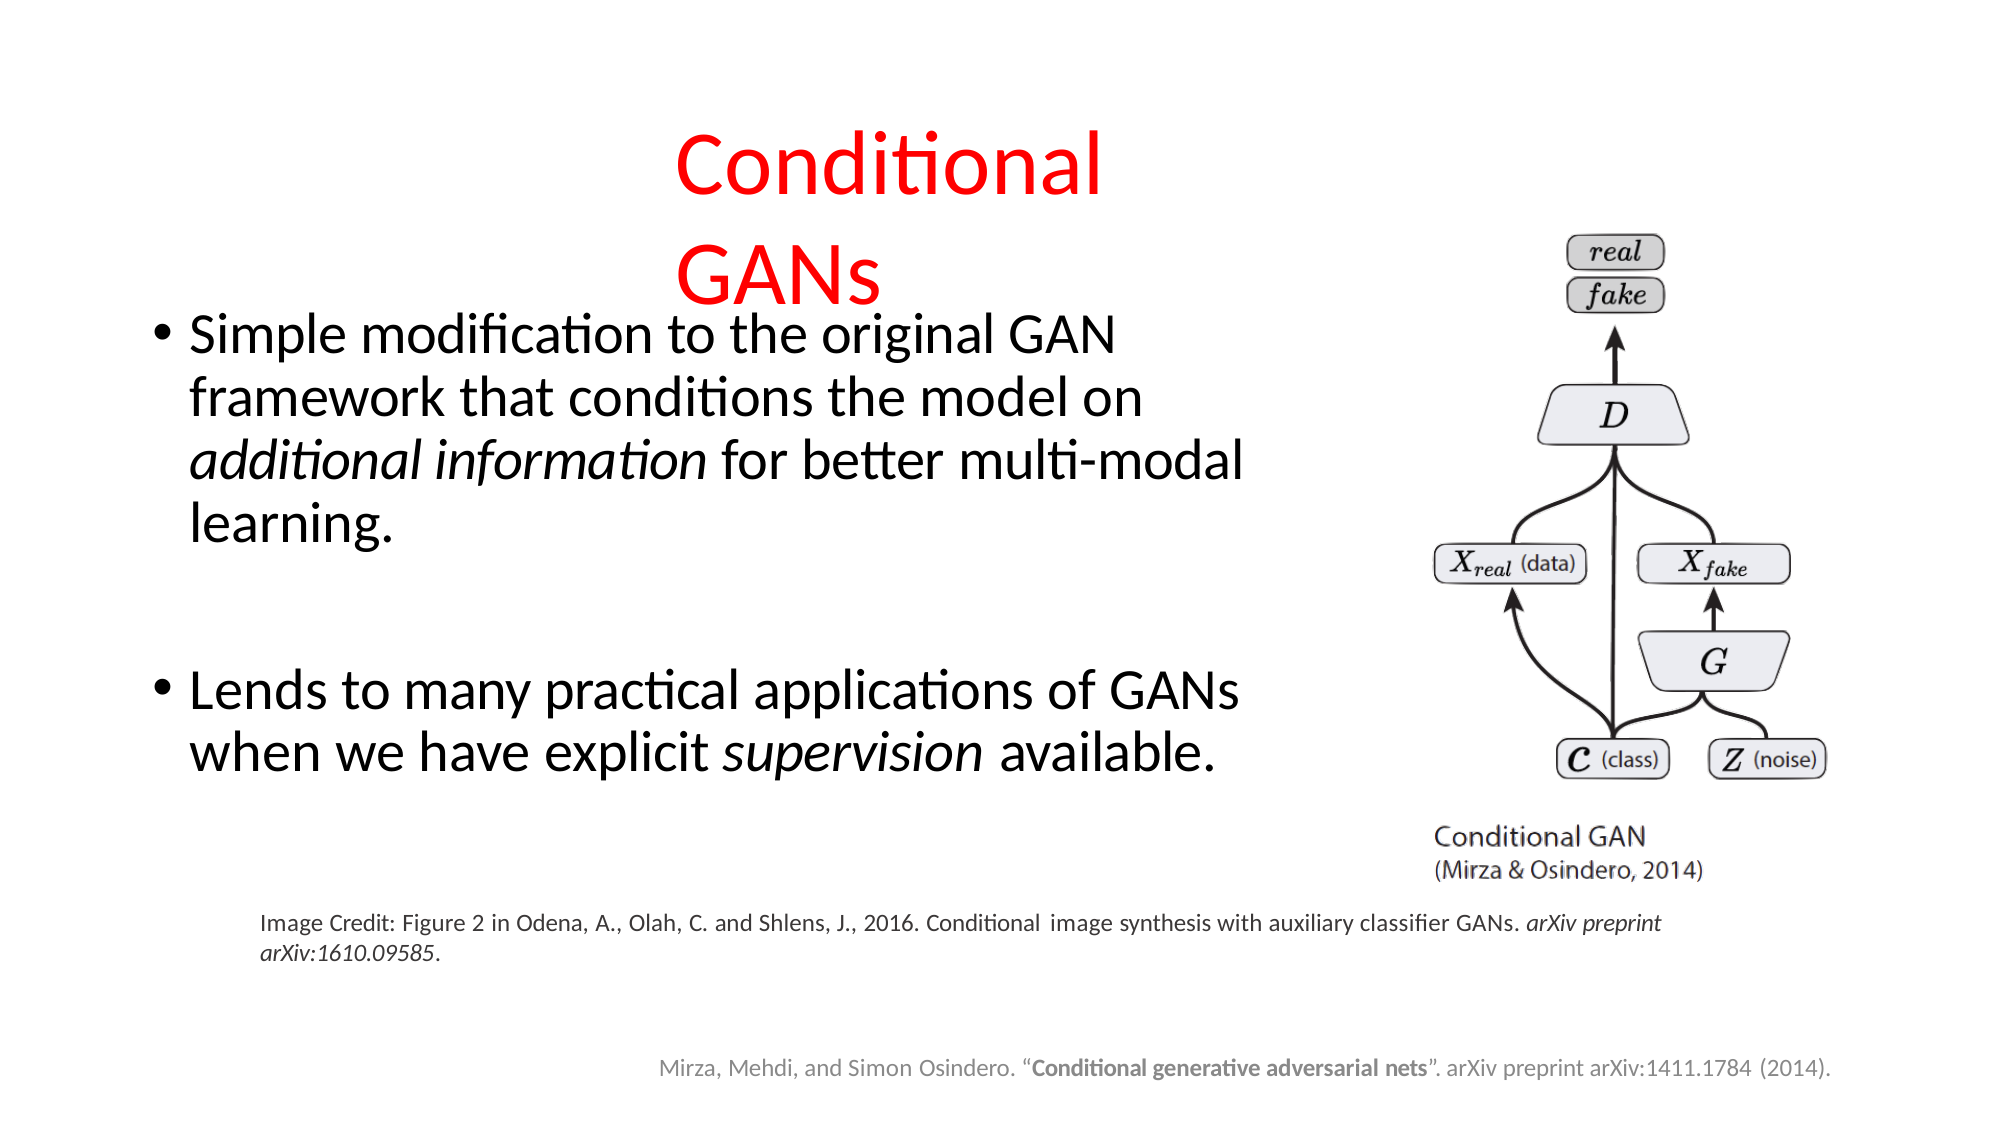

# Conditional GANs

Simple modification to the original GAN  framework that conditions the model on  additional information for better multi-modal  learning.

Lends to many practical applications of GANs  when we have explicit supervision available.
Image Credit: Figure 2 in Odena, A., Olah, C. and Shlens, J., 2016. Conditional image synthesis with auxiliary classifier GANs. arXiv preprint arXiv:1610.09585.
Mirza, Mehdi, and Simon Osindero. “Conditional generative adversarial nets”. arXiv preprint arXiv:1411.1784 (2014).